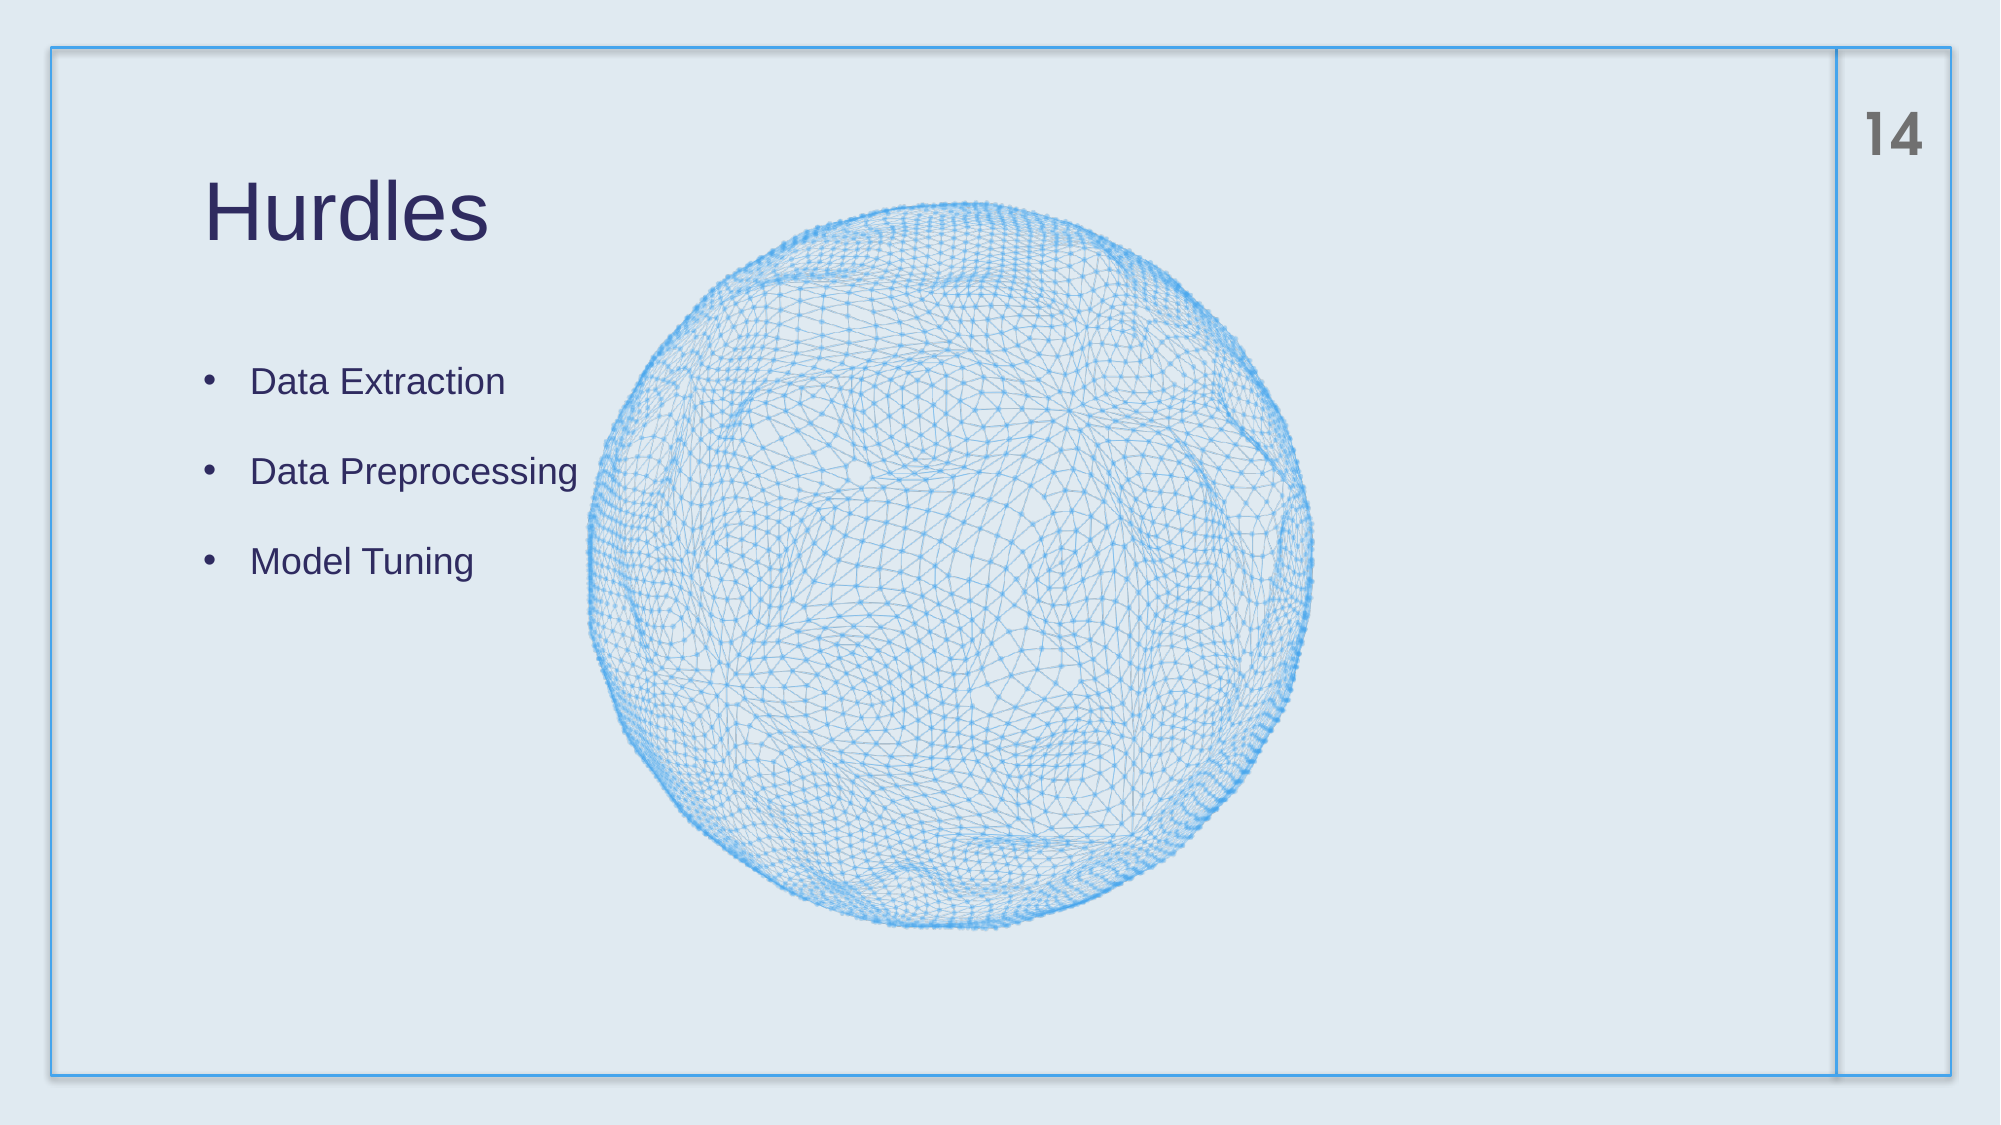

14
Hurdles
Data Extraction

Data Preprocessing

Model Tuning